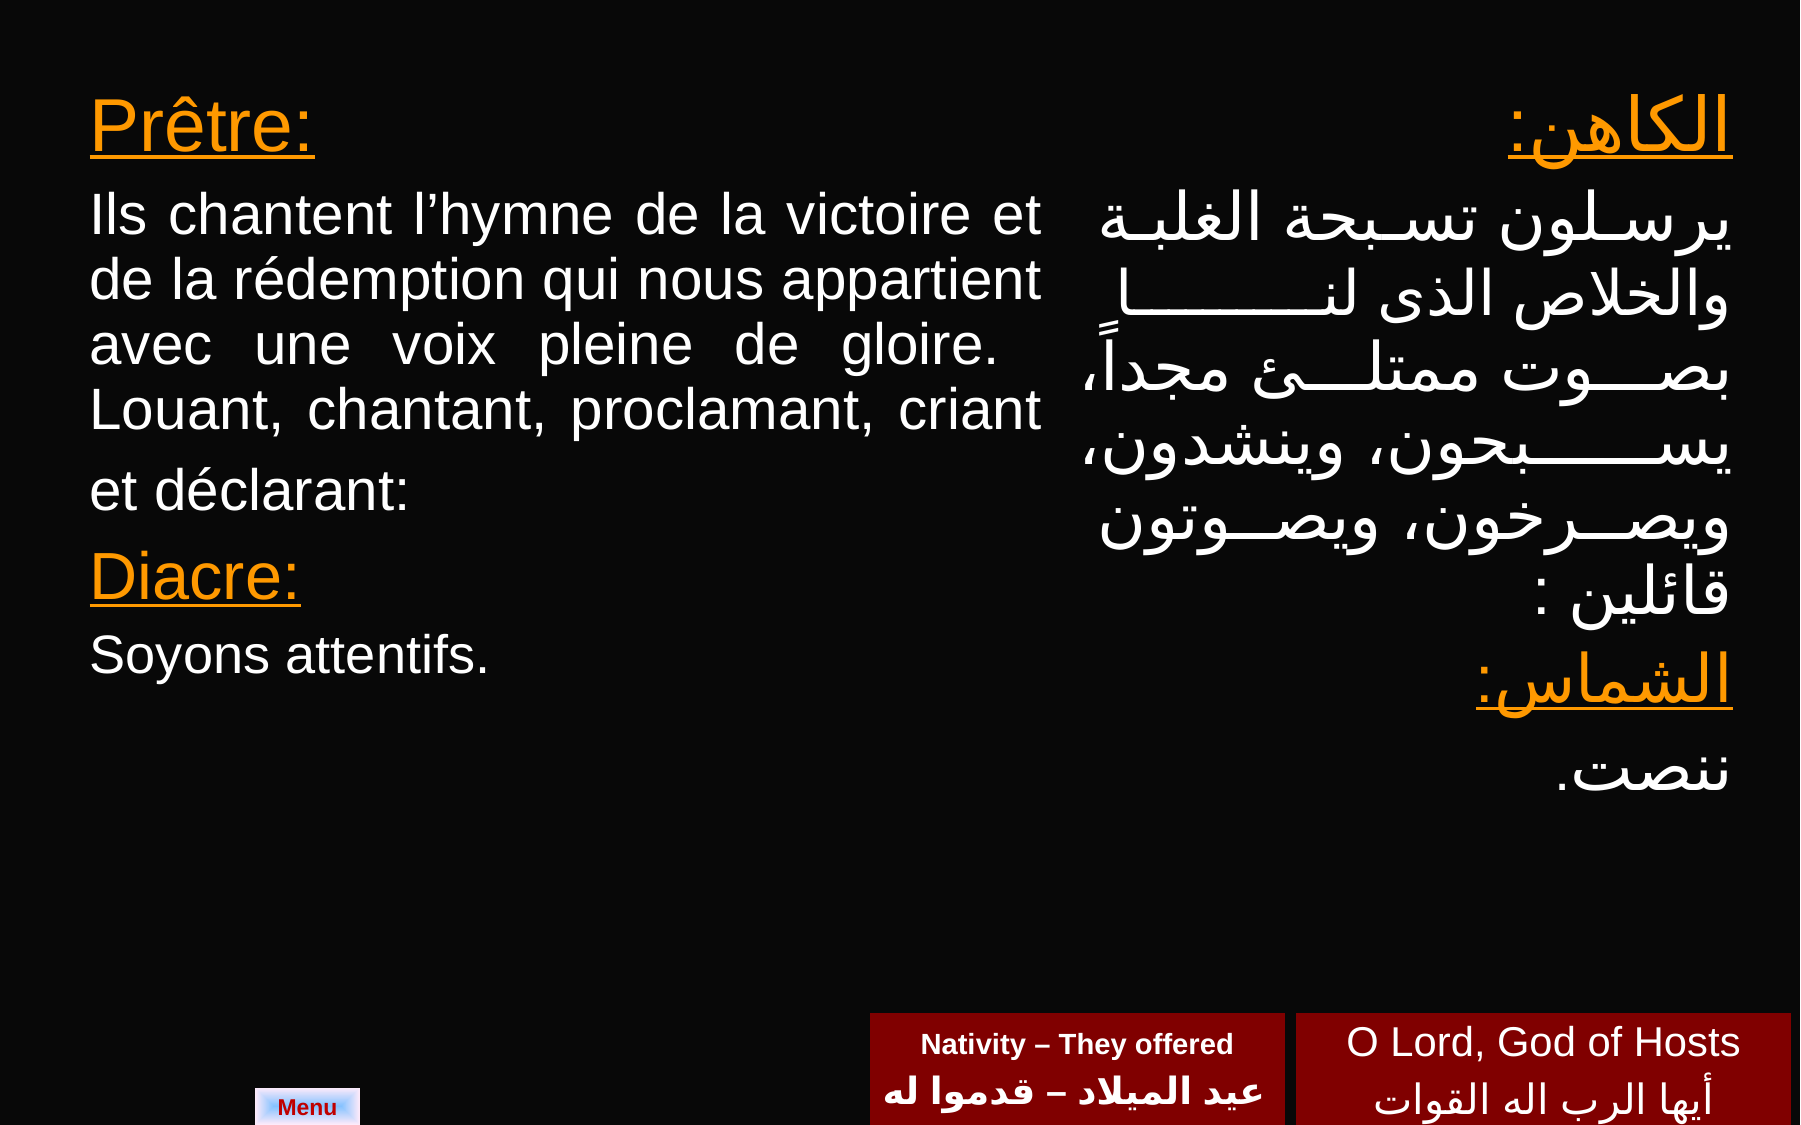

| Prêtre: Ils chantent l’hymne de la victoire et de la rédemption qui nous appartient avec une voix pleine de gloire. Louant, chantant, proclamant, criant et déclarant: Diacre: Soyons attentifs. | الكاهن: يرسلون تسبحة الغلبة والخلاص الذى لنا بصوت ممتلئ مجداً، يسبحون، وينشدون، ويصرخون، ويصوتون قائلين : الشماس: ننصت. |
| --- | --- |
Nativity – They offered
 عيد الميلاد – قدموا له
O Lord, God of Hosts
أيها الرب اله القوات
Menu